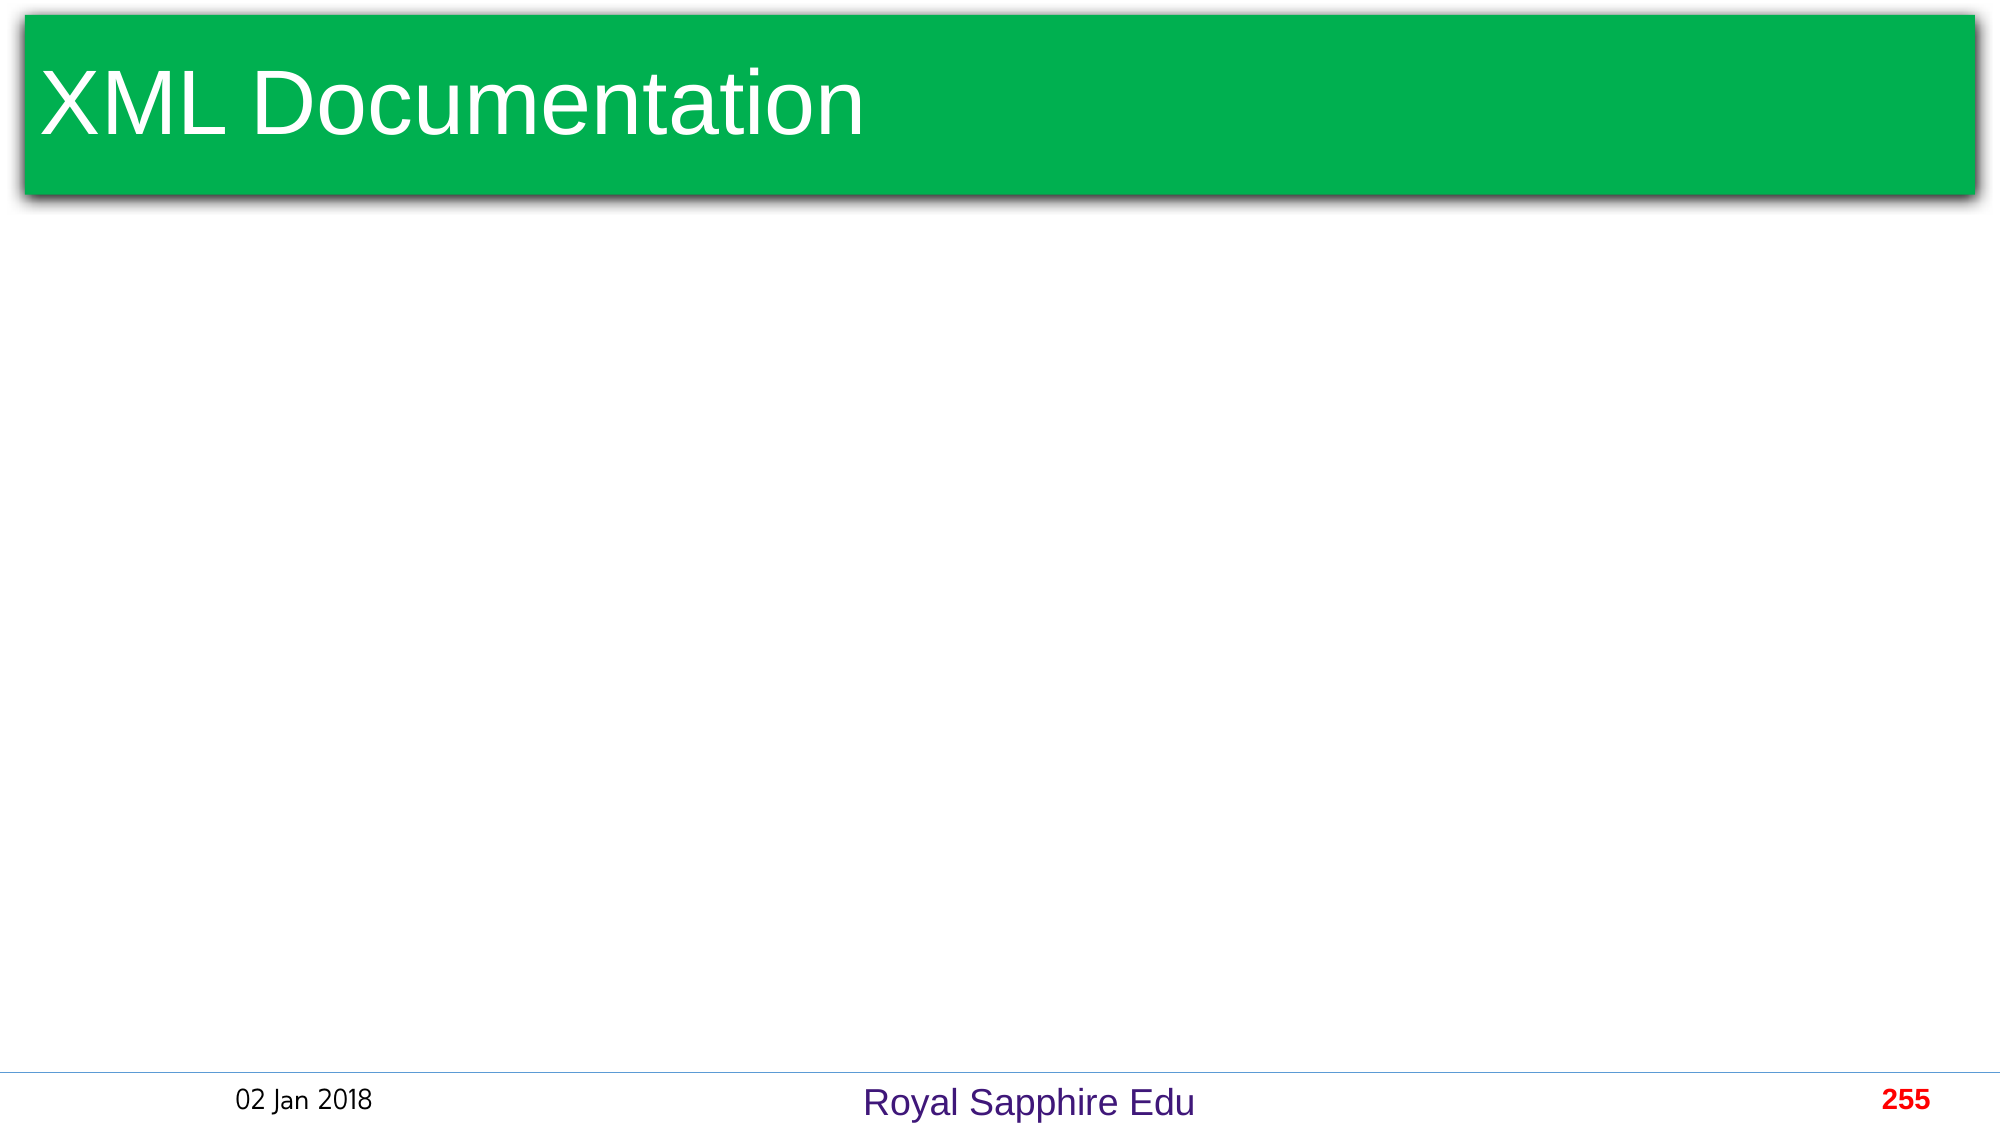

# XML Documentation

02 Jan 2018
255